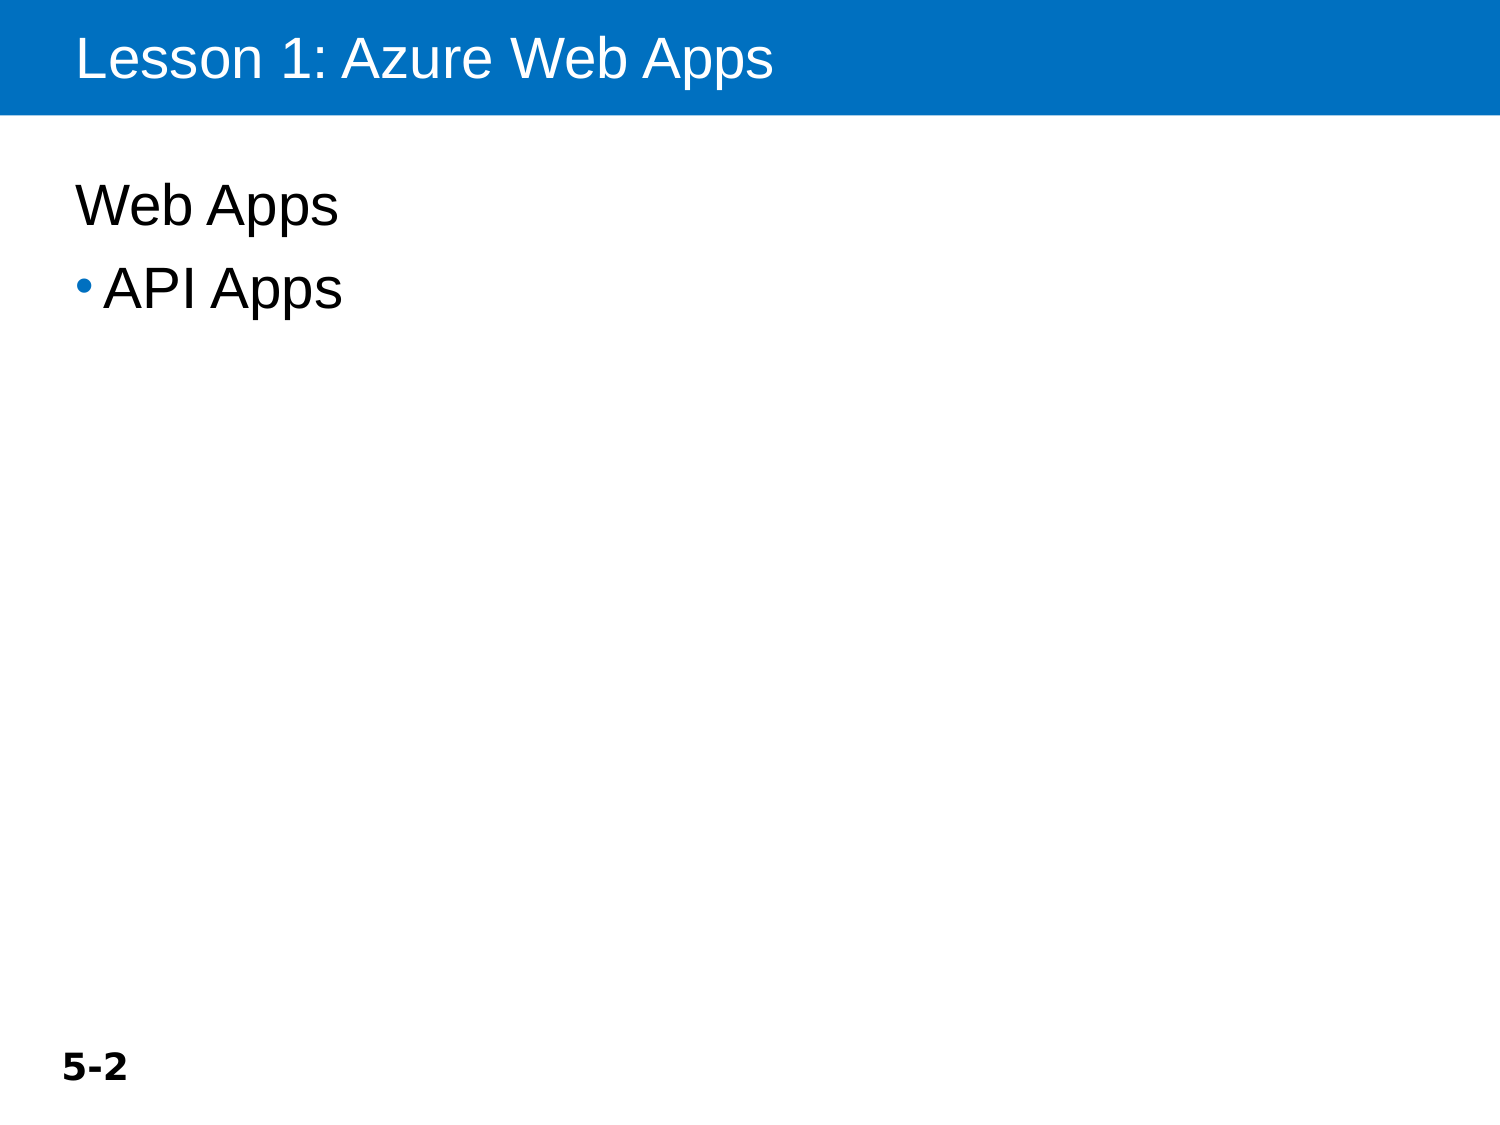

# Lesson 1: Azure Web Apps
Web Apps
API Apps
5-2